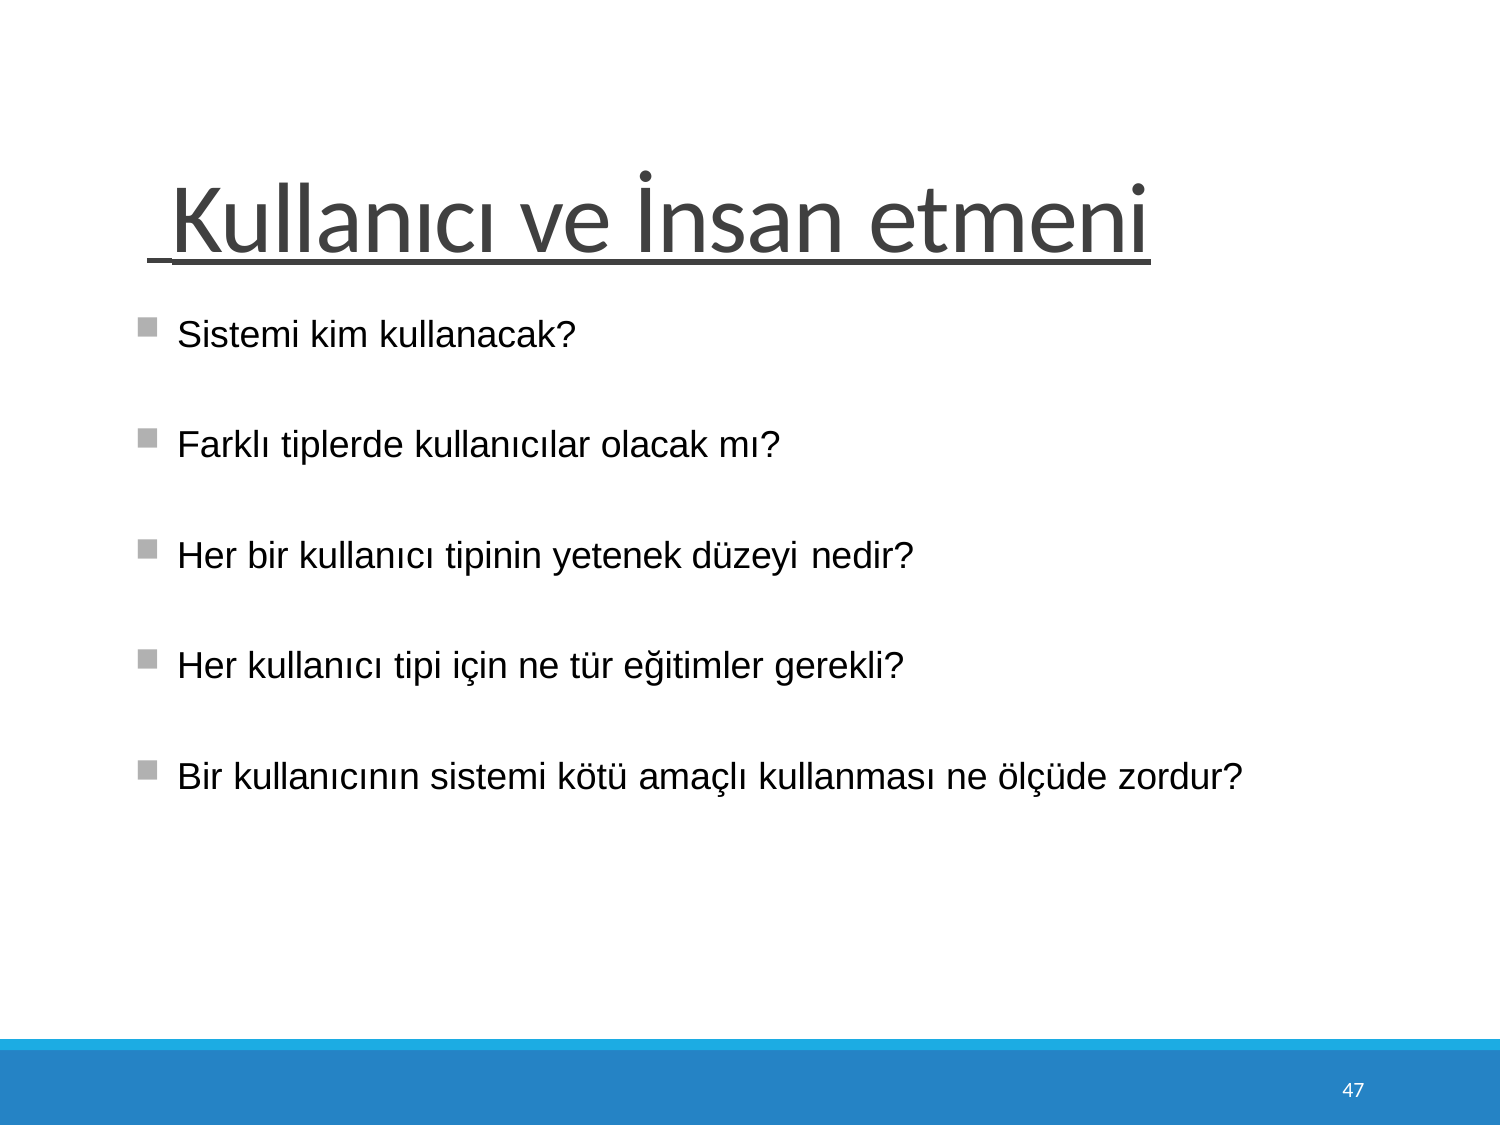

# Kullanıcı ve İnsan etmeni
Sistemi kim kullanacak?

Farklı tiplerde kullanıcılar olacak mı?

Her bir kullanıcı tipinin yetenek düzeyi nedir?

Her kullanıcı tipi için ne tür eğitimler gerekli?

Bir kullanıcının sistemi kötü amaçlı kullanması ne ölçüde zordur?
47